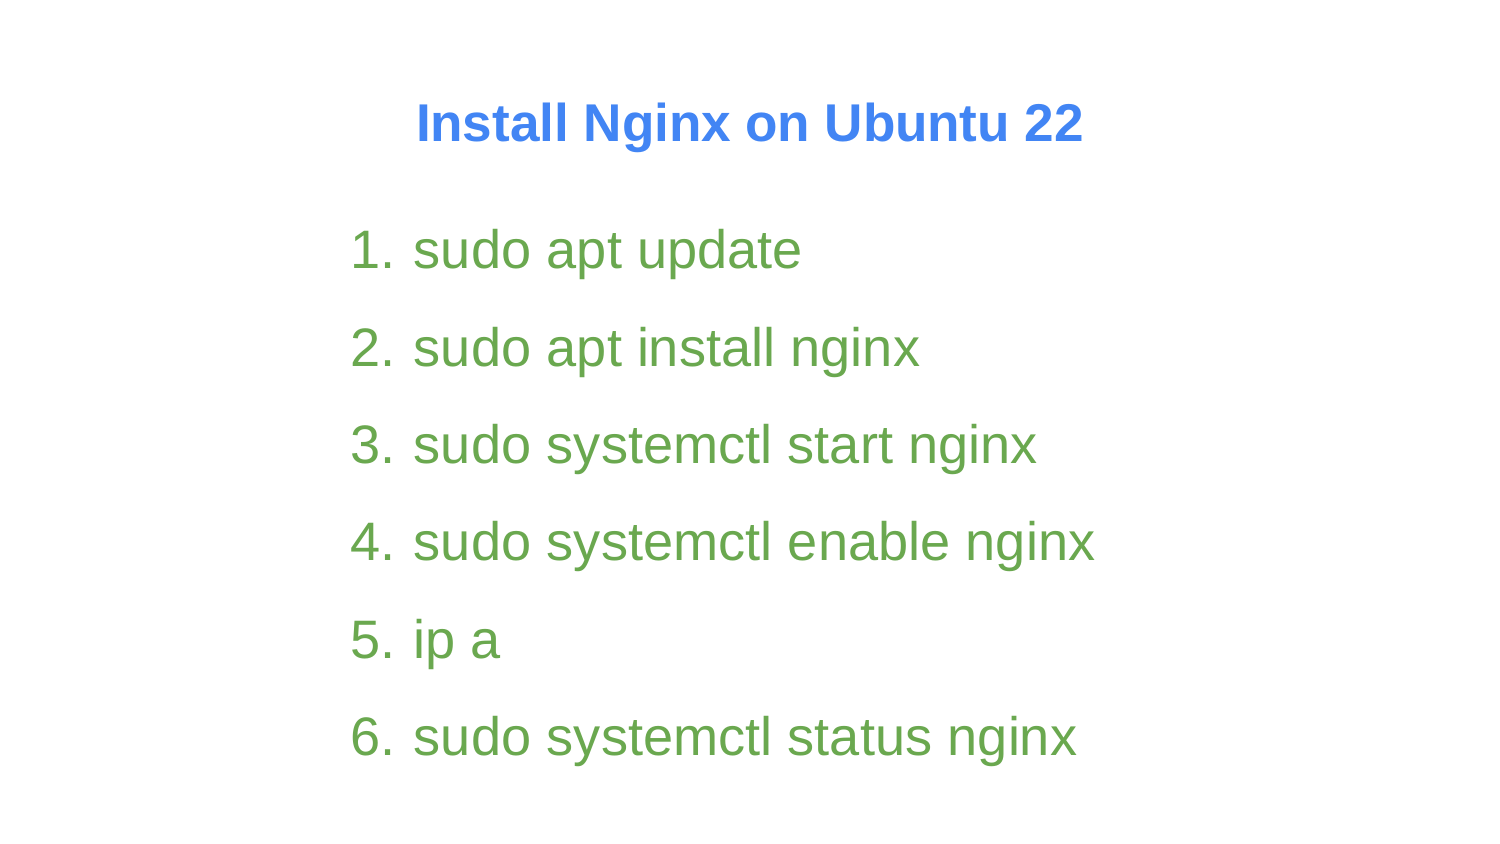

# Install Nginx on Ubuntu 22
sudo apt update
sudo apt install nginx
sudo systemctl start nginx
sudo systemctl enable nginx
ip a
sudo systemctl status nginx